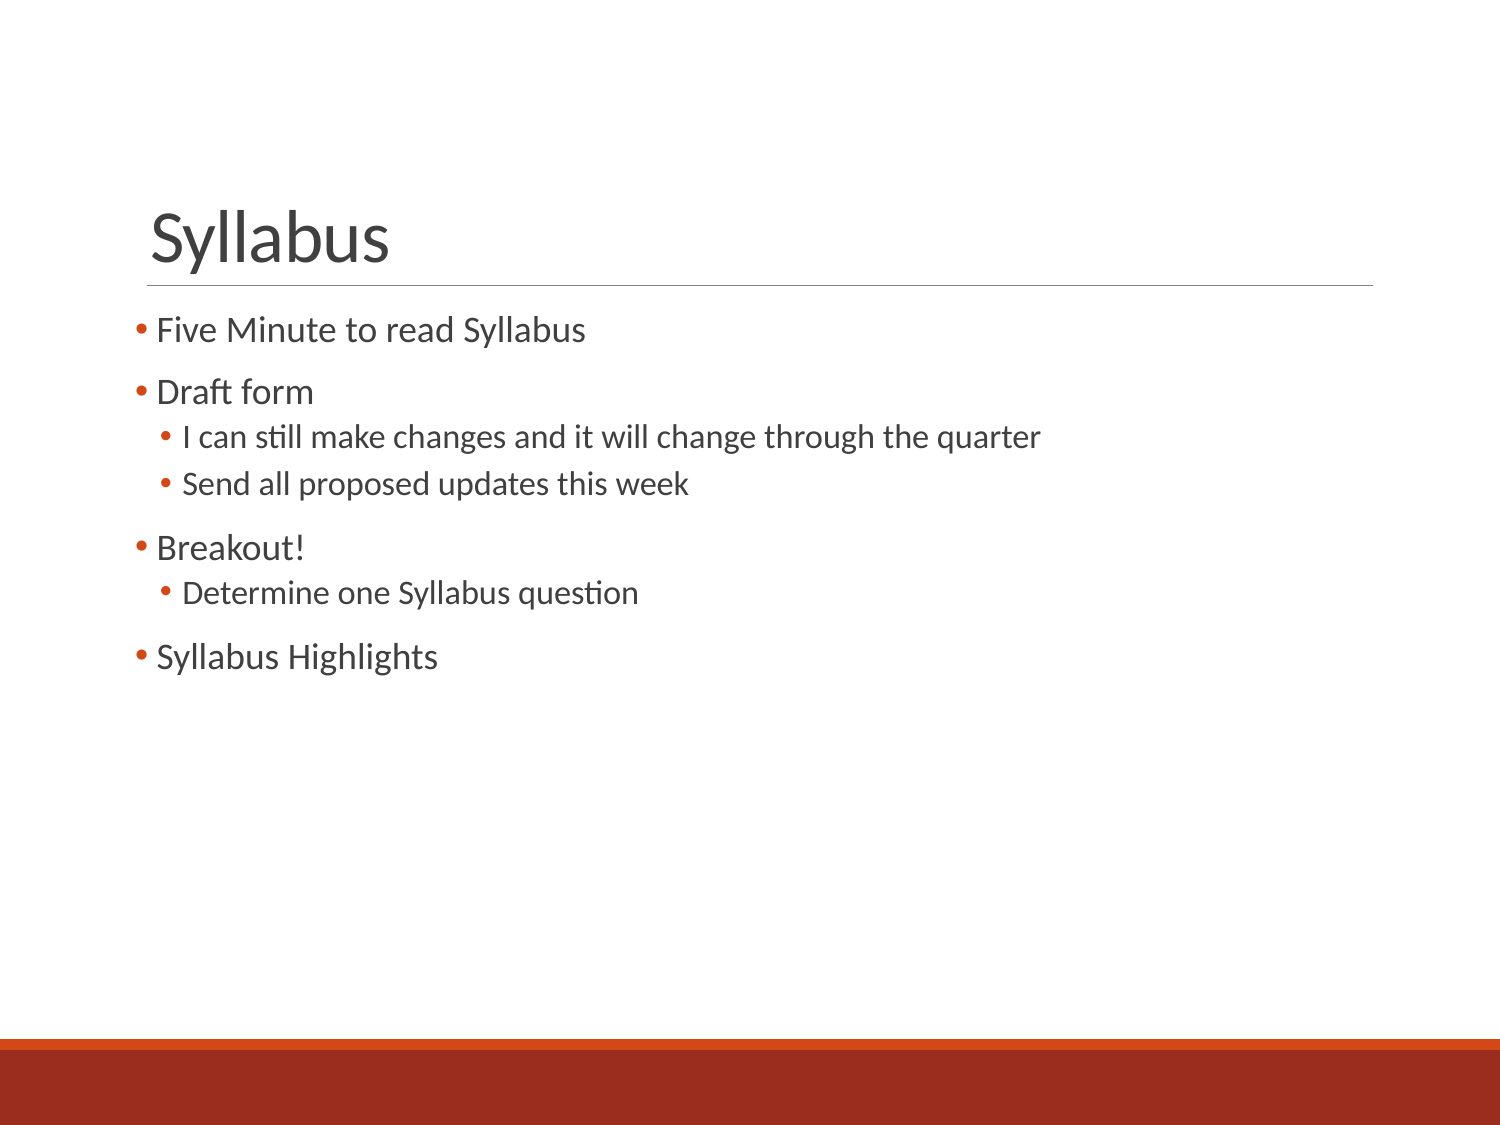

# Syllabus
 Five Minute to read Syllabus
 Draft form
I can still make changes and it will change through the quarter
Send all proposed updates this week
 Breakout!
Determine one Syllabus question
 Syllabus Highlights